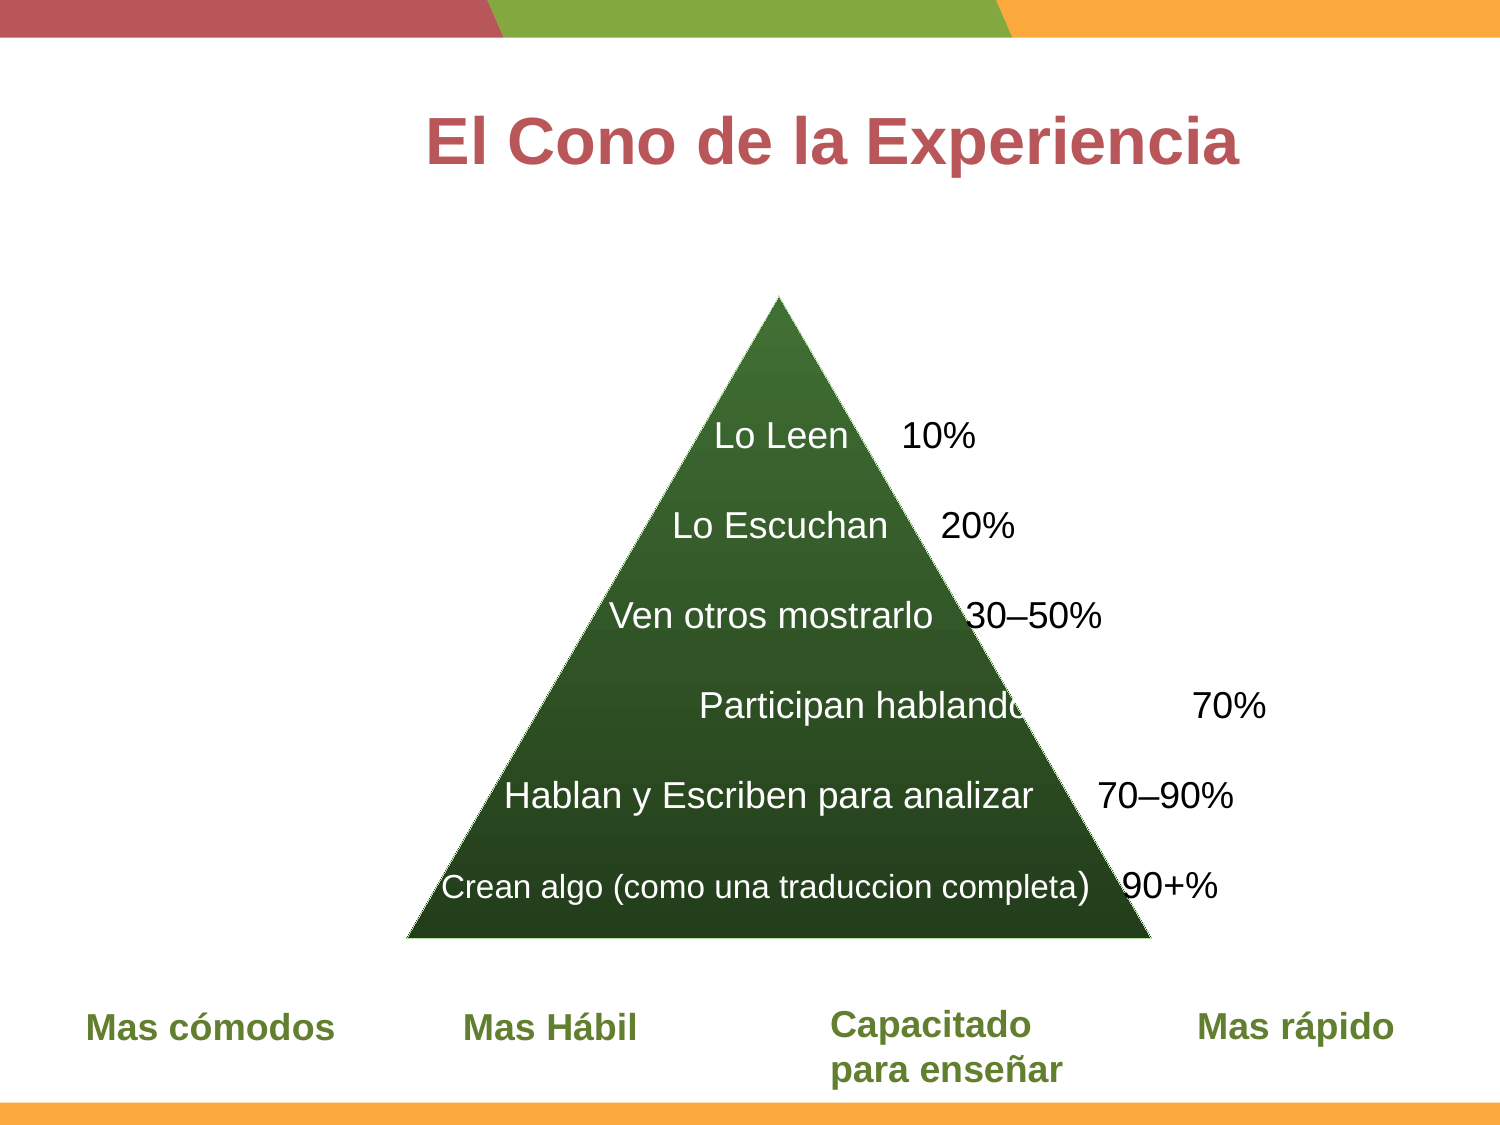

# El Cono de la Experiencia

                                      Lo Leen     10%

                                  Lo Escuchan     20%

                            Ven otros mostrarlo   30–50%

    		        Participan hablando de ello    70%

                  Hablan y Escriben para analizar      70–90%

            Crean algo (como una traduccion completa)   90+%

Capacitado para enseñar
Mas rápido
Mas cómodos
Mas Hábil